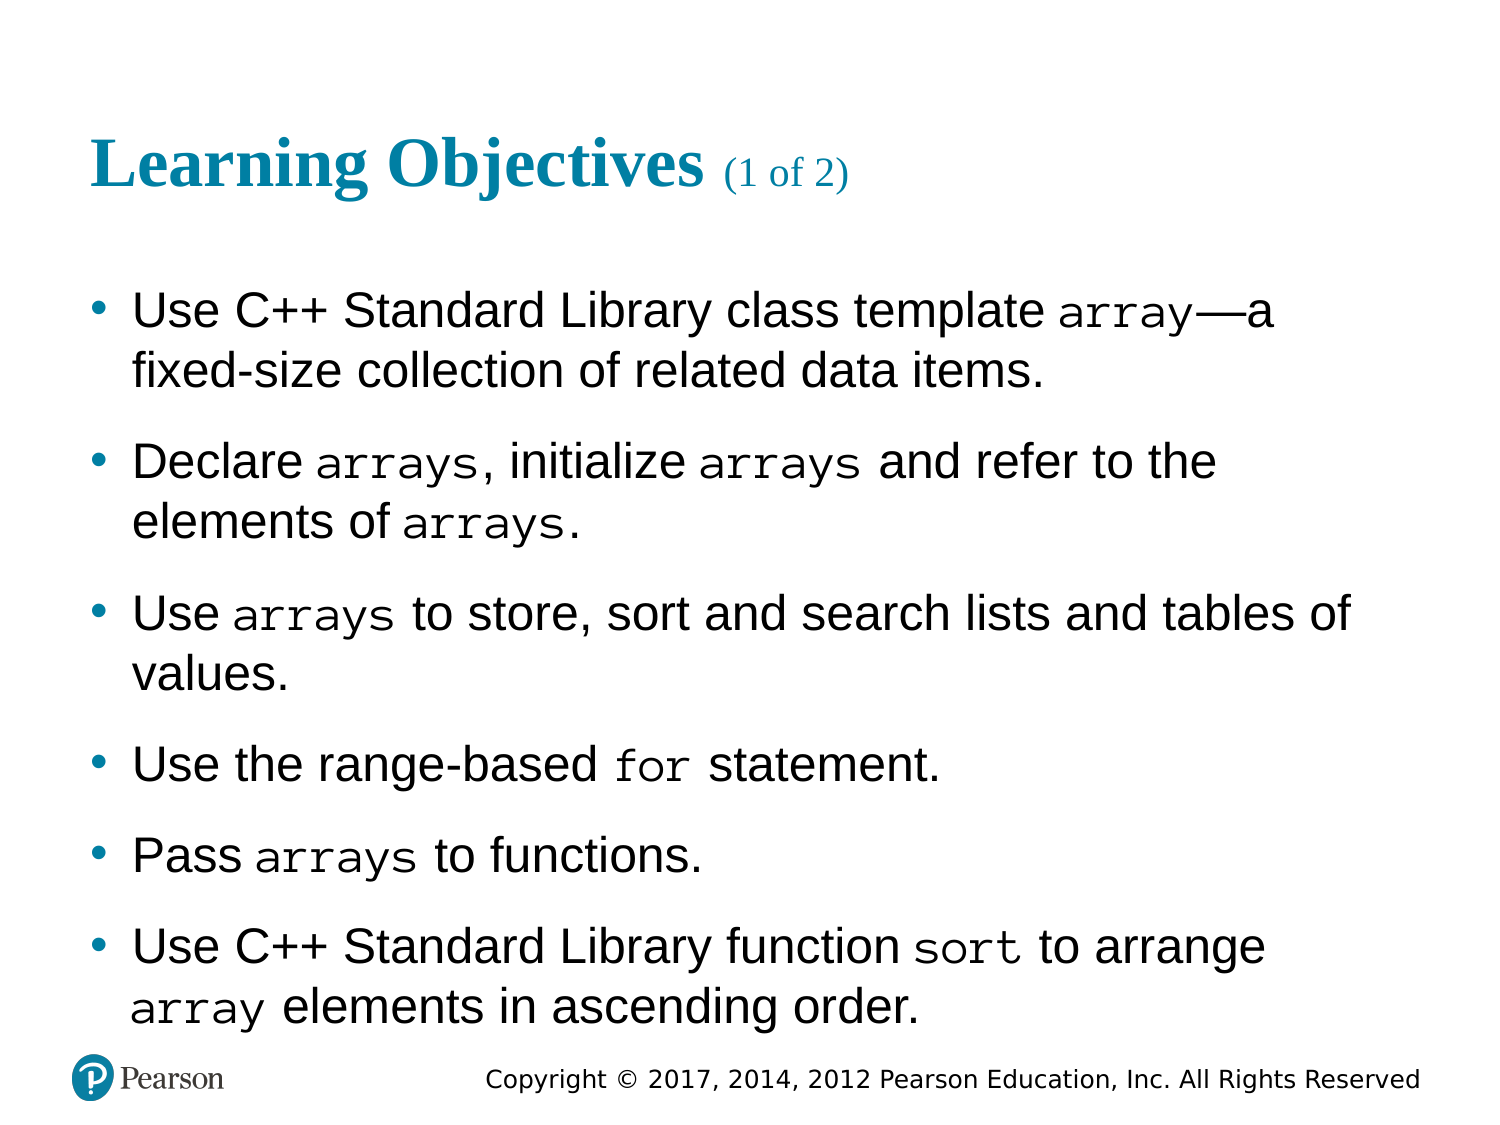

# Learning Objectives (1 of 2)
Use C++ Standard Library class template array—a fixed-size collection of related data items.
Declare arrays, initialize arrays and refer to the elements of arrays.
Use arrays to store, sort and search lists and tables of values.
Use the range-based for statement.
Pass arrays to functions.
Use C++ Standard Library function sort to arrange array elements in ascending order.